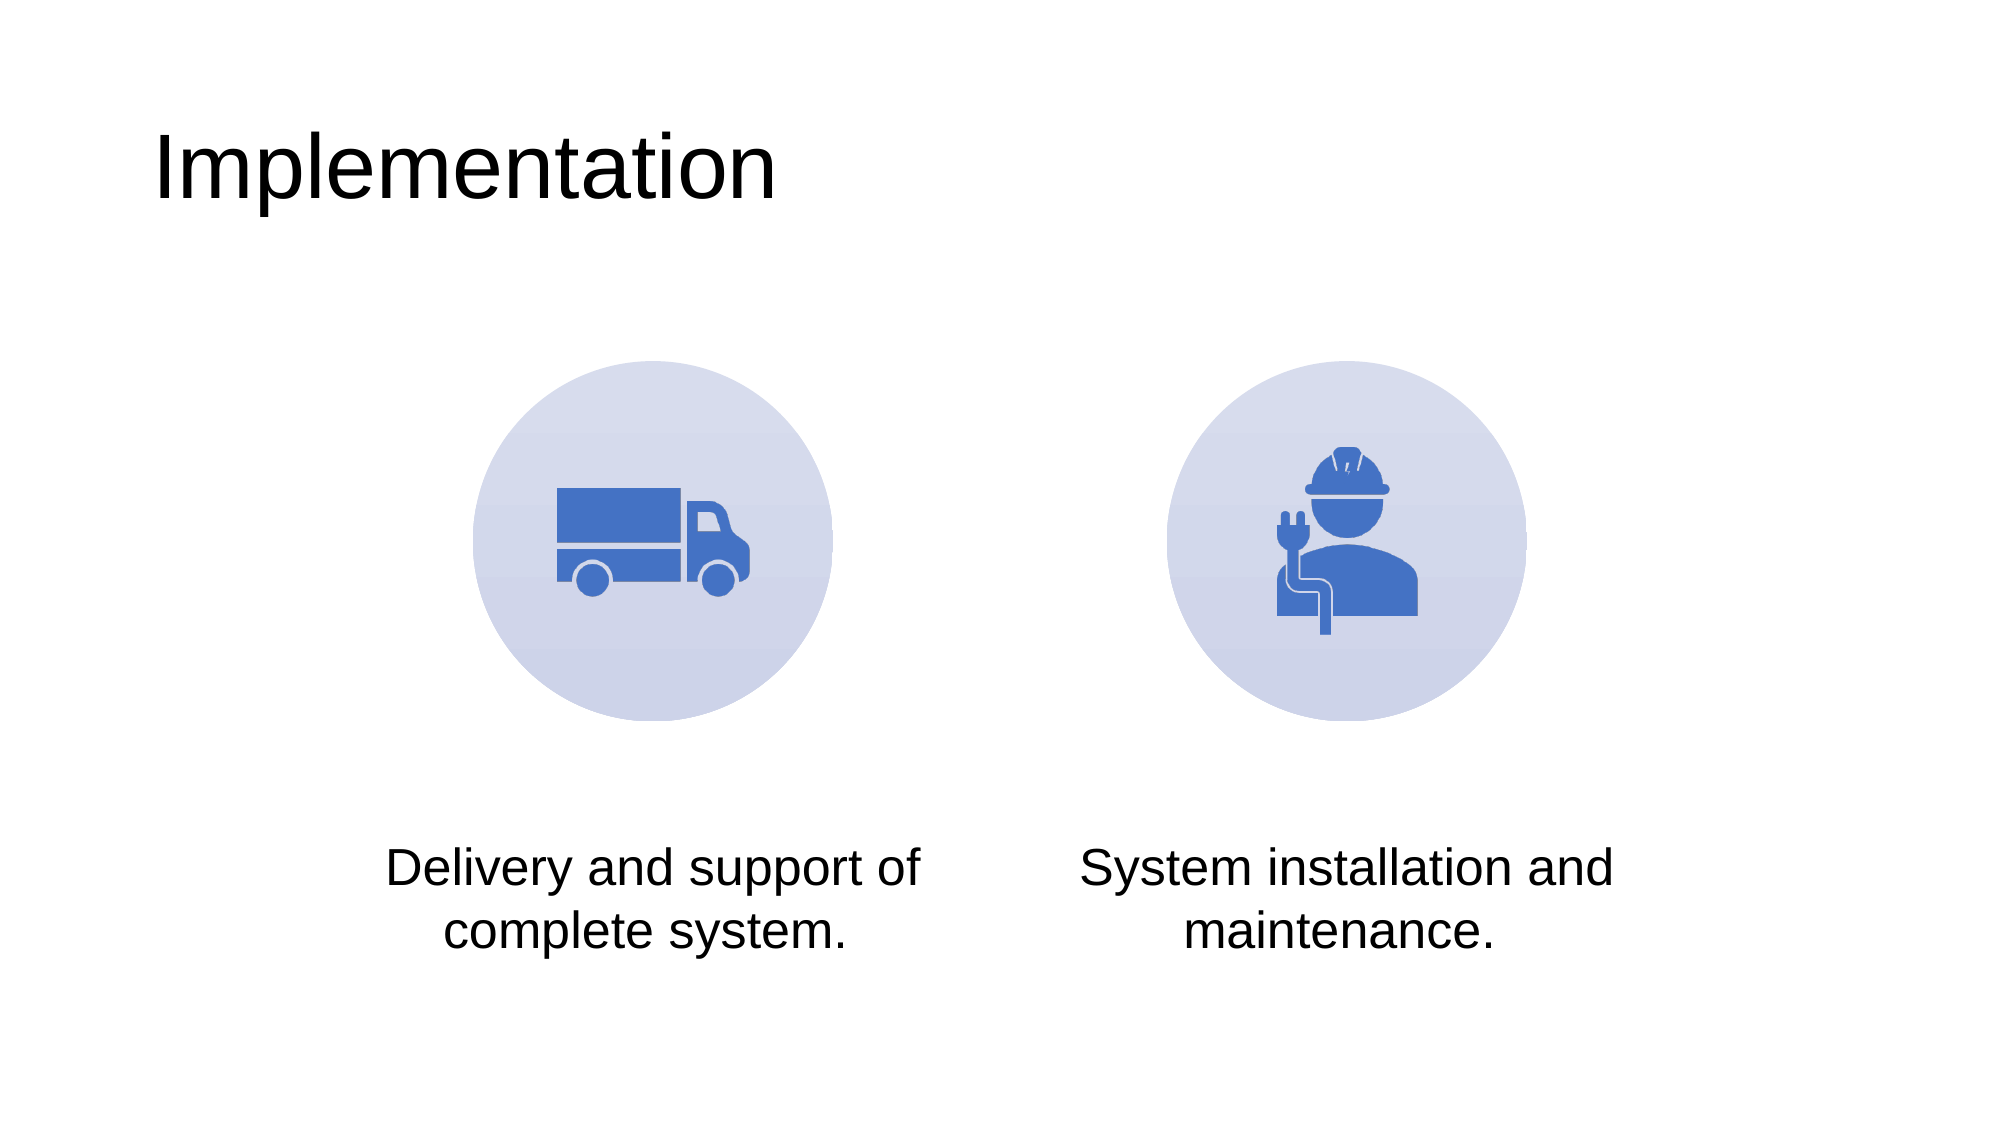

# Implementation
Delivery and support of complete system.
System installation and maintenance.